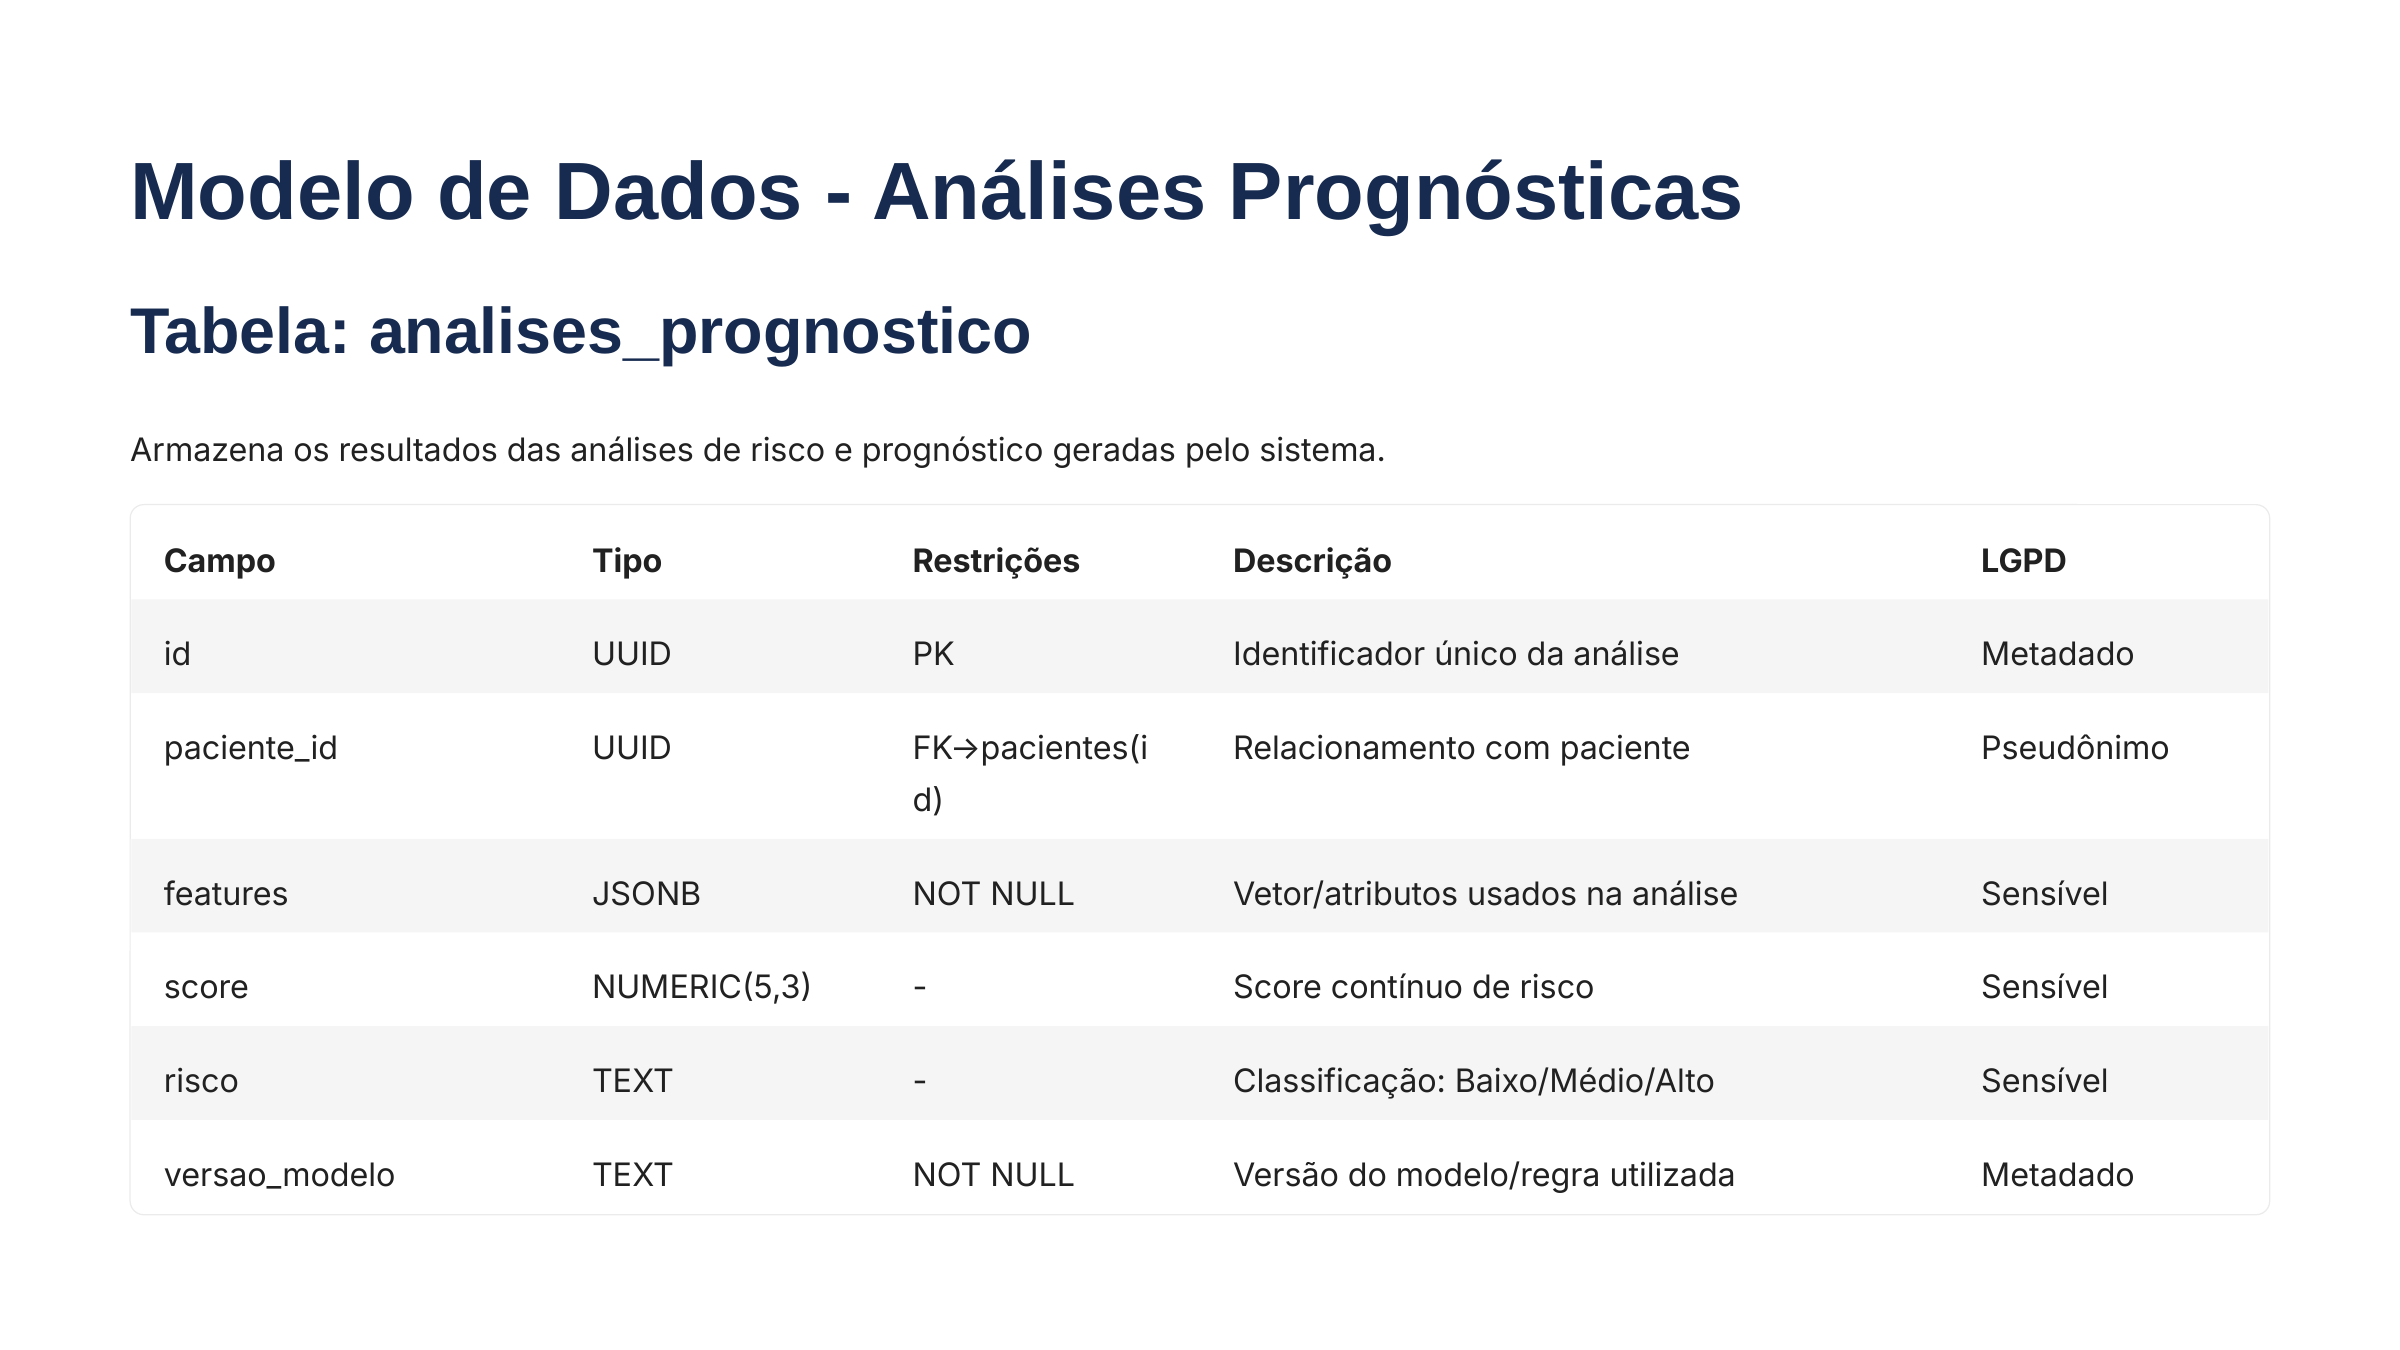

Modelo de Dados - Análises Prognósticas
Tabela: analises_prognostico
Armazena os resultados das análises de risco e prognóstico geradas pelo sistema.

Campo
Tipo
Restrições
Descrição
LGPD

id
UUID
PK
Identificador único da análise
Metadado

paciente_id
UUID
FK→pacientes(id)
Relacionamento com paciente
Pseudônimo

features
JSONB
NOT NULL
Vetor/atributos usados na análise
Sensível

score
NUMERIC(5,3)
-
Score contínuo de risco
Sensível

risco
TEXT
-
Classificação: Baixo/Médio/Alto
Sensível

versao_modelo
TEXT
NOT NULL
Versão do modelo/regra utilizada
Metadado